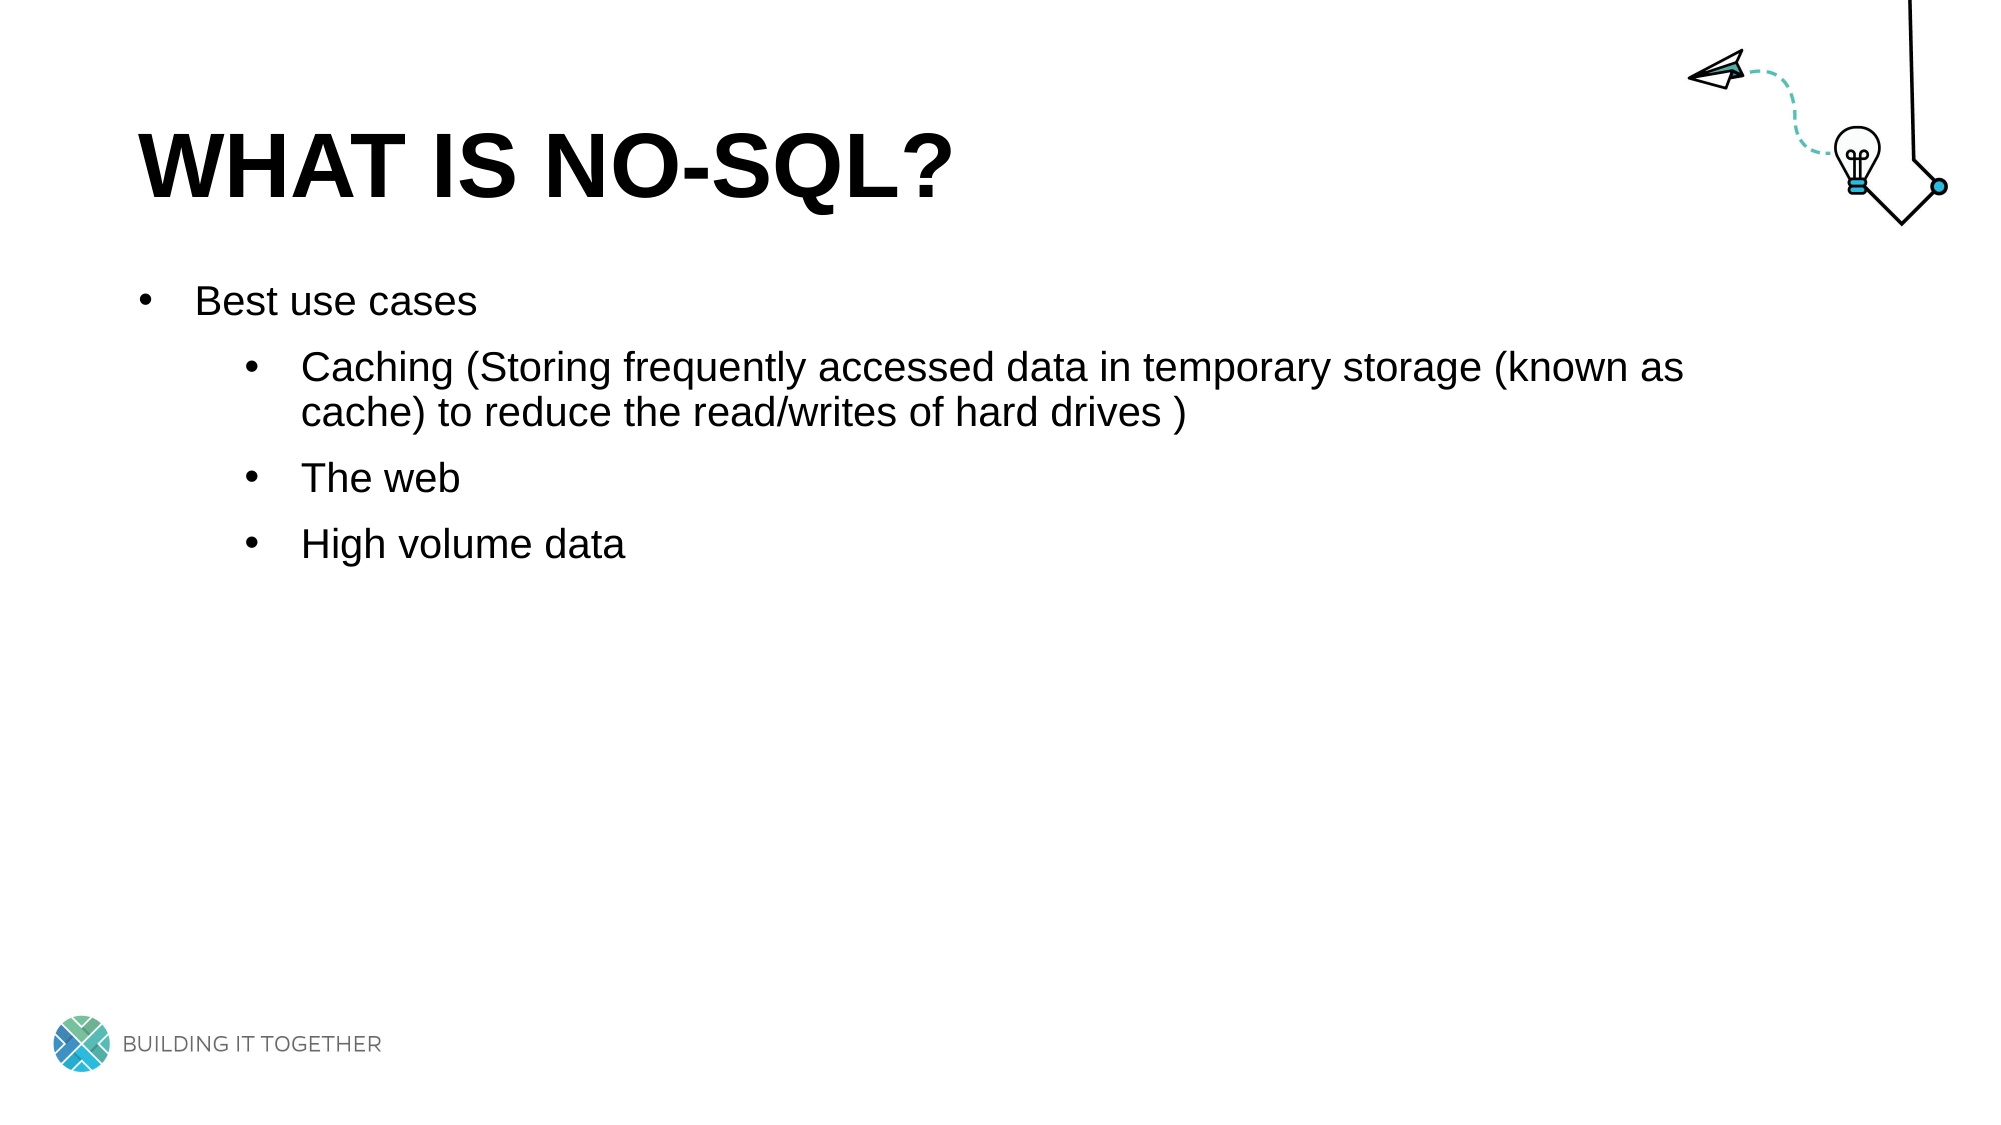

# What is No-SQL?
Best use cases
Caching (Storing frequently accessed data in temporary storage (known as cache) to reduce the read/writes of hard drives )
The web
High volume data